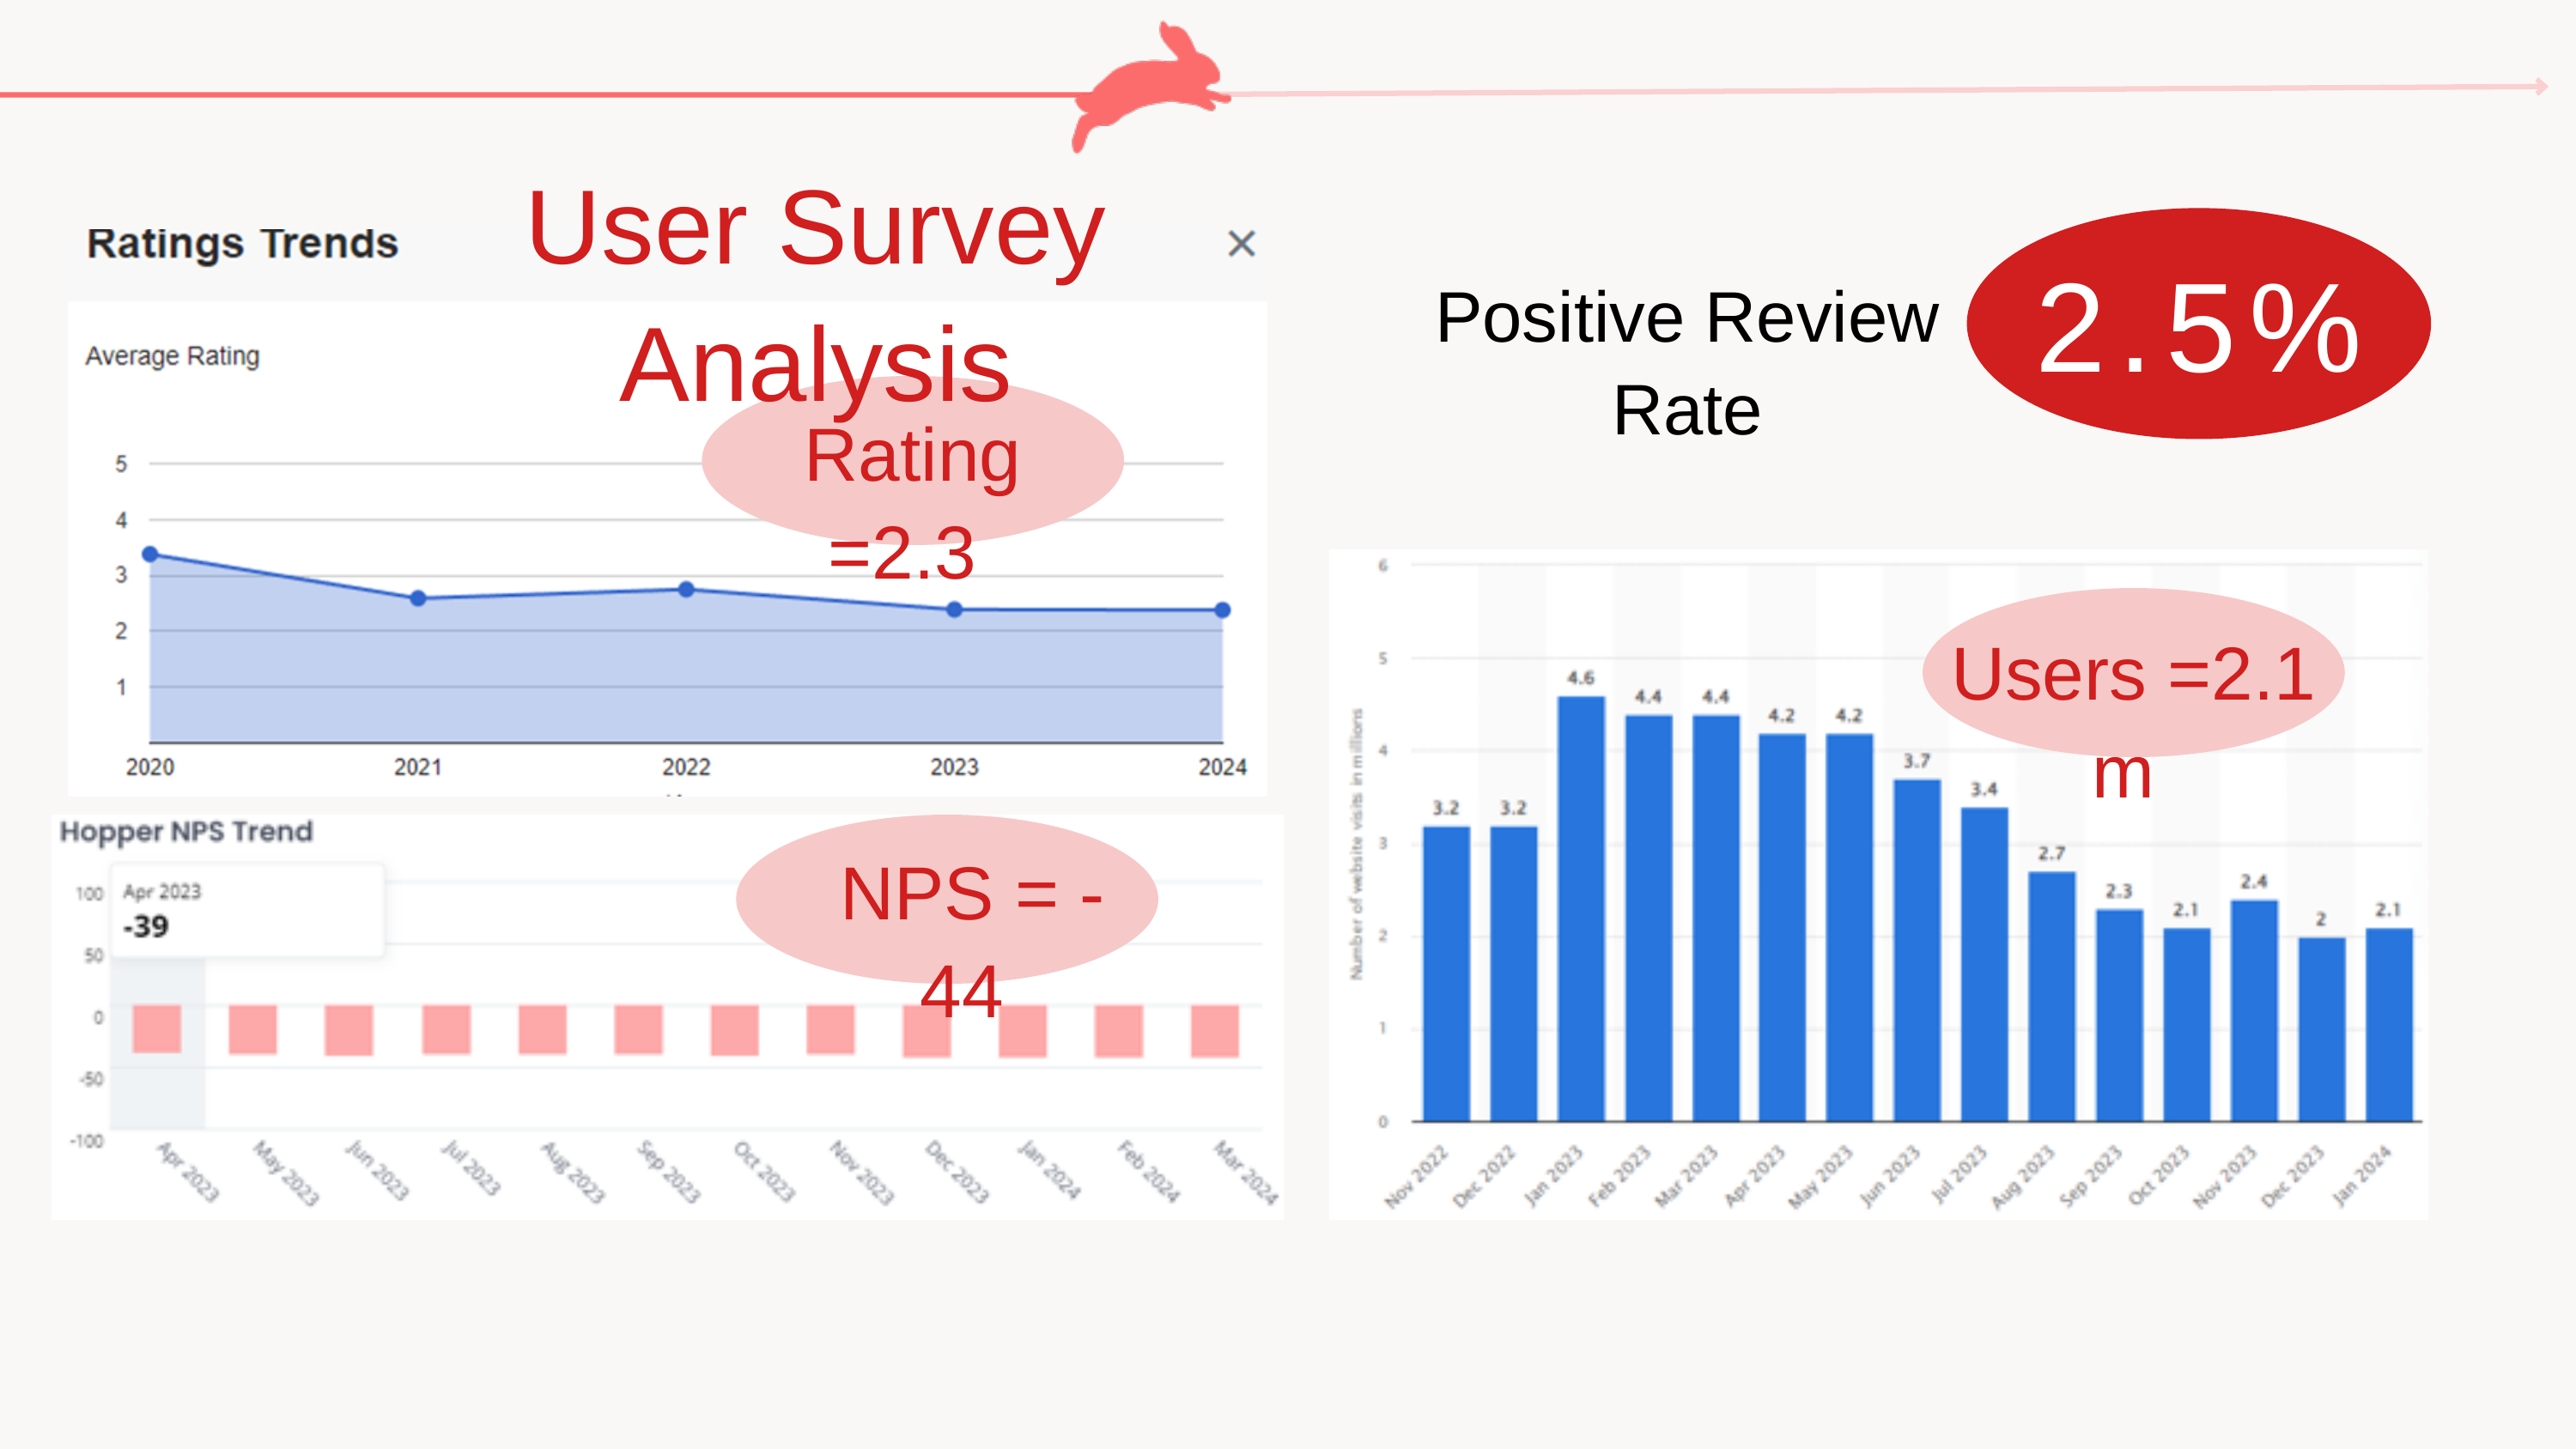

User Survey Analysis

2.5%

Positive Review Rate

Rating =2.3

Users =2.1 m

NPS = -44